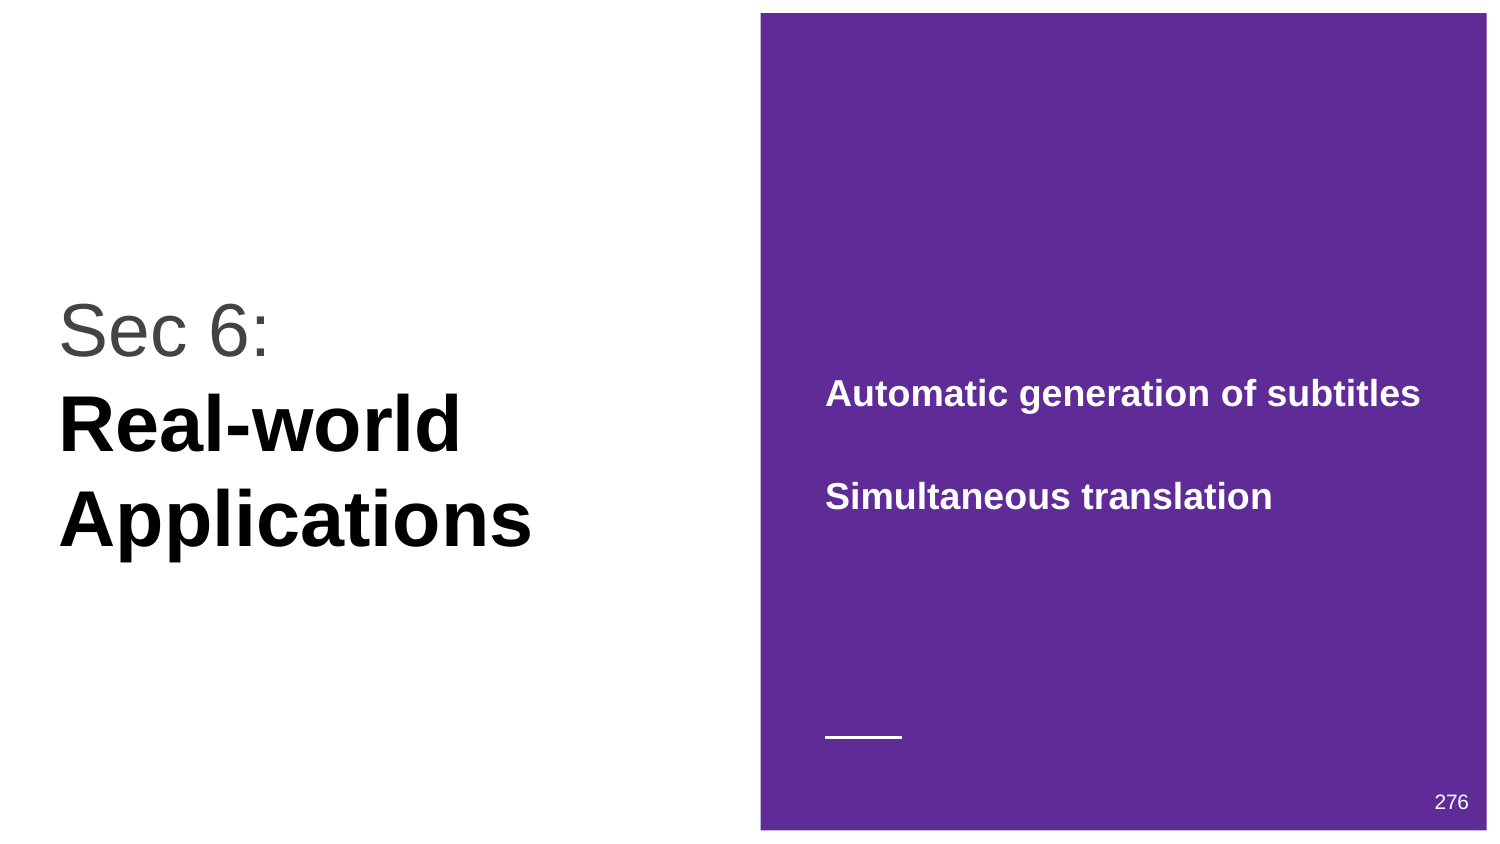

Automatic generation of subtitles

Simultaneous translation

# Sec 6: Real-world Applications
276